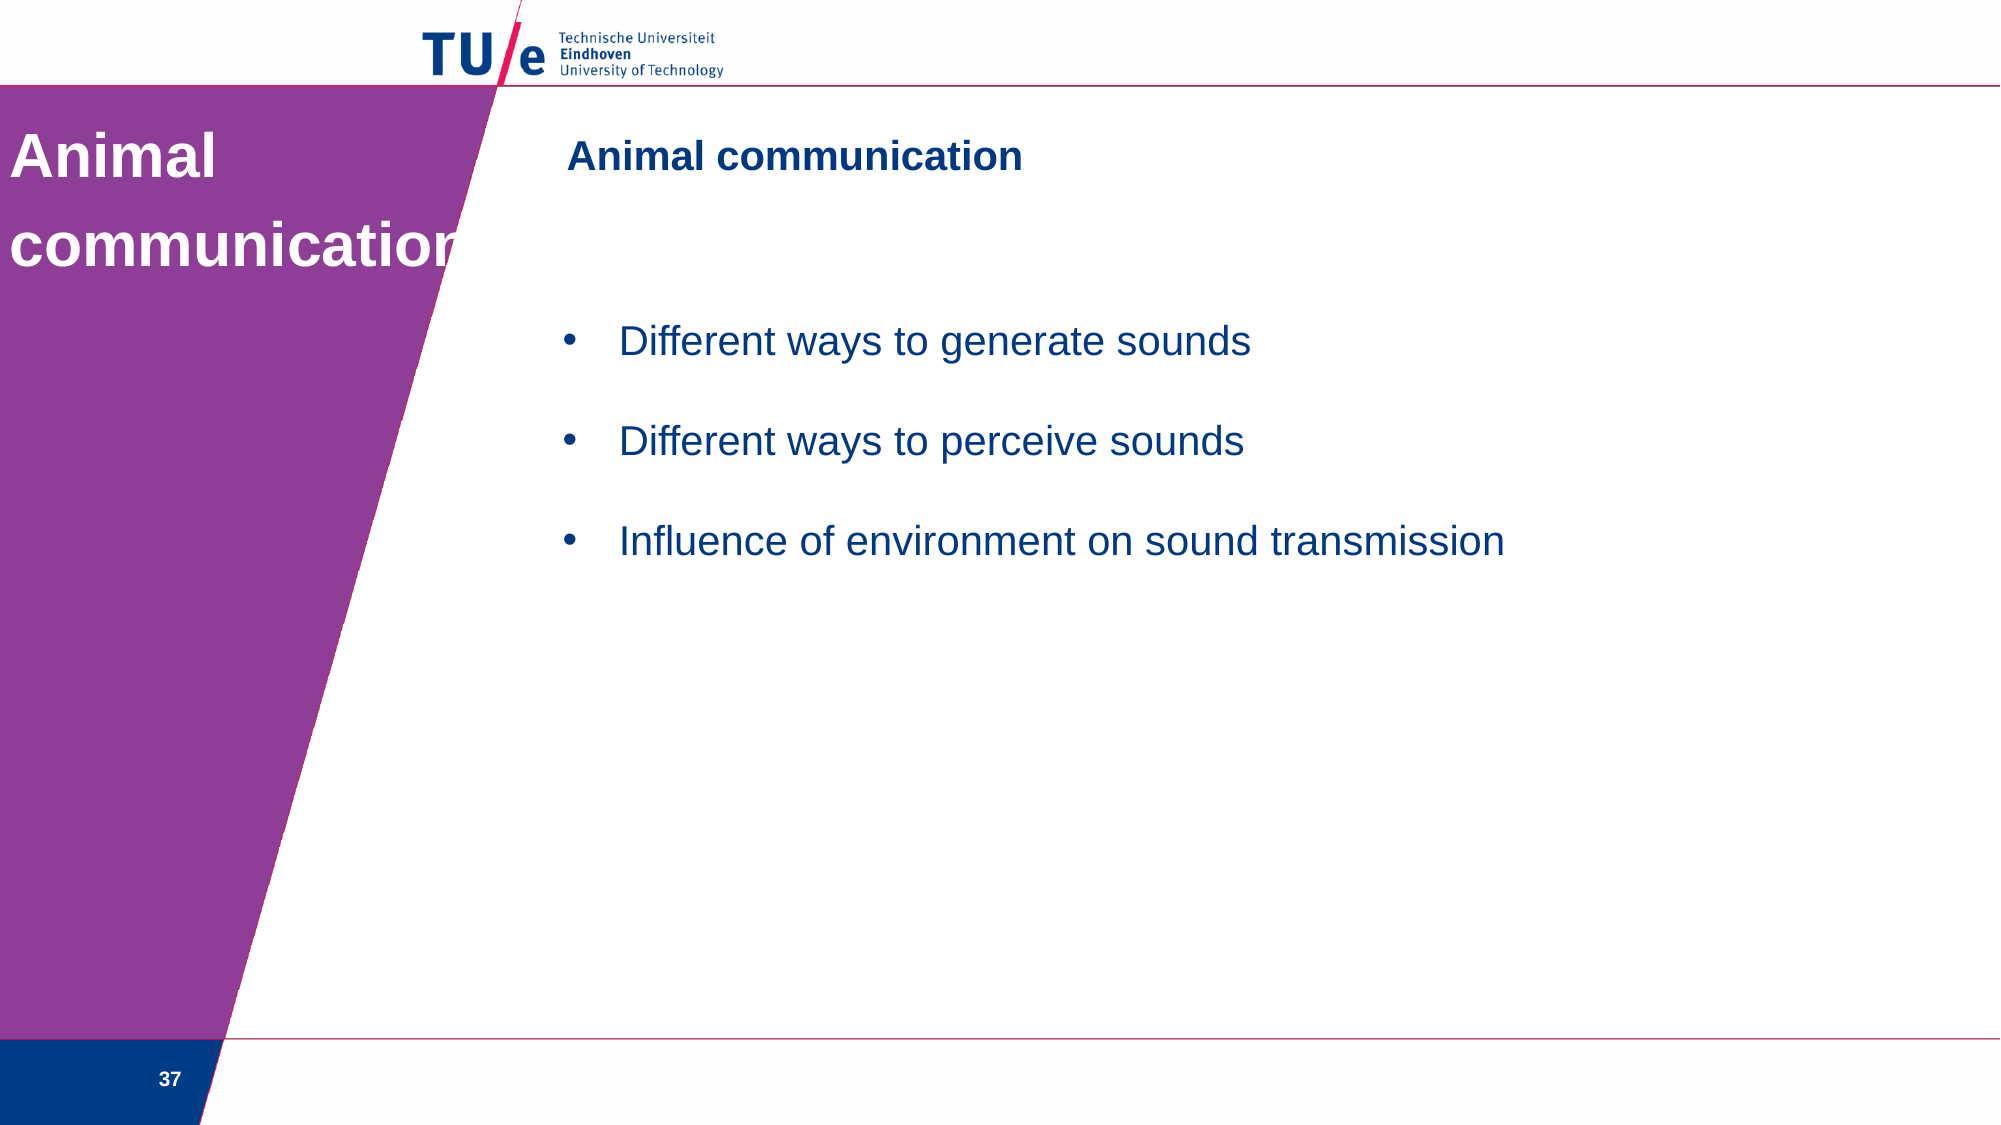

# Animal communication

Animal communication
Different ways to generate sounds

Different ways to perceive sounds

Influence of environment on sound transmission

37